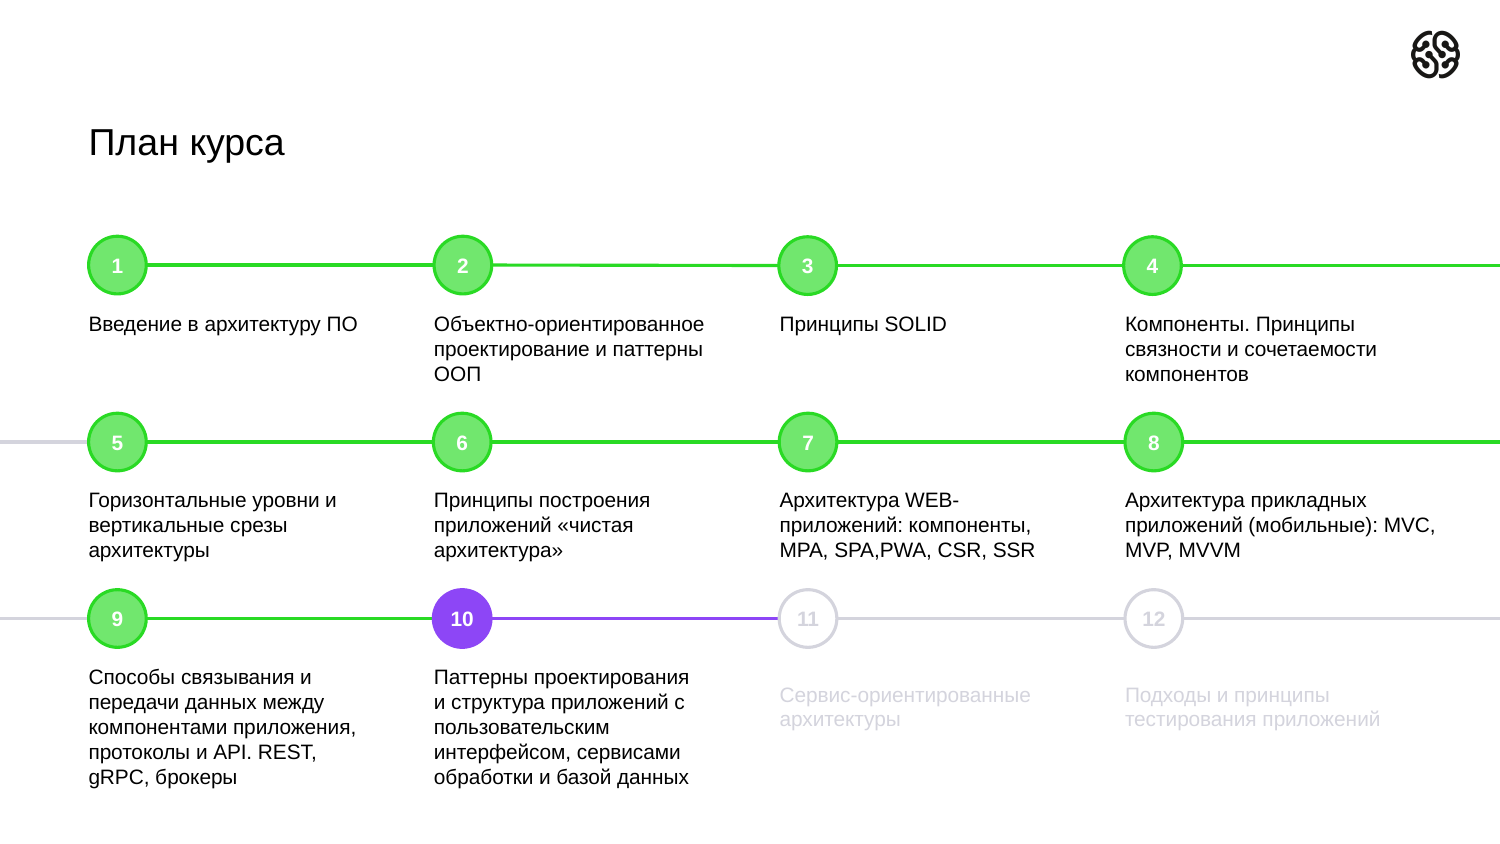

# План курса
2
1
3
4
Объектно-ориентированное проектирование и паттерны ООП
Компоненты. Принципы связности и сочетаемости компонентов
Введение в архитектуру ПО
Принципы SOLID

5
6
7
8
Горизонтальные уровни и вертикальные срезы архитектуры

Принципы построения приложений «чистая архитектура»

Архитектура WEB-приложений: компоненты, MPA, SPA,PWA, CSR, SSR
Архитектура прикладных приложений (мобильные): MVC, MVP, MVVM

9
10
11
12
Способы связывания и передачи данных между компонентами приложения, протоколы и API. REST, gRPC, брокеры
Паттерны проектирования и структура приложений с пользовательским интерфейсом, сервисами обработки и базой данных
Сервис-ориентированные архитектуры

Подходы и принципы тестирования приложений